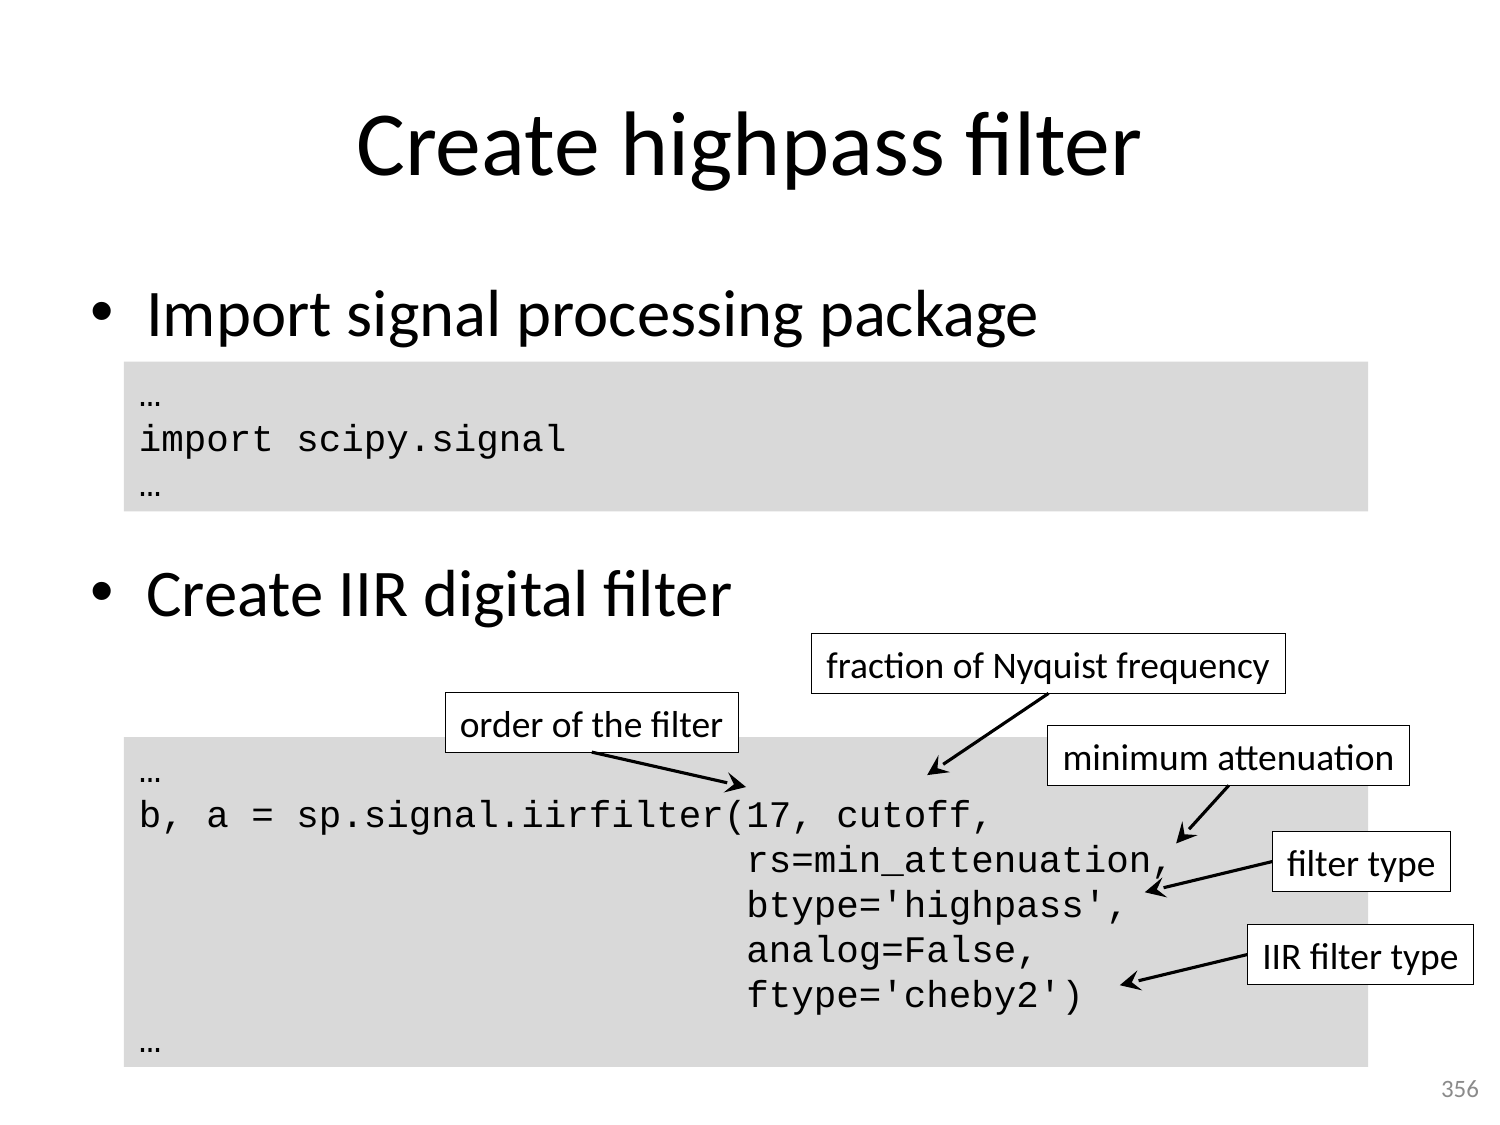

# Create highpass filter
Import signal processing package

Create IIR digital filter
…
import scipy.signal
…
fraction of Nyquist frequency
order of the filter
minimum attenuation
…
b, a = sp.signal.iirfilter(17, cutoff,
                           rs=min_attenuation,
                           btype='highpass',
                           analog=False,
                           ftype='cheby2')
…
filter type
IIR filter type
356